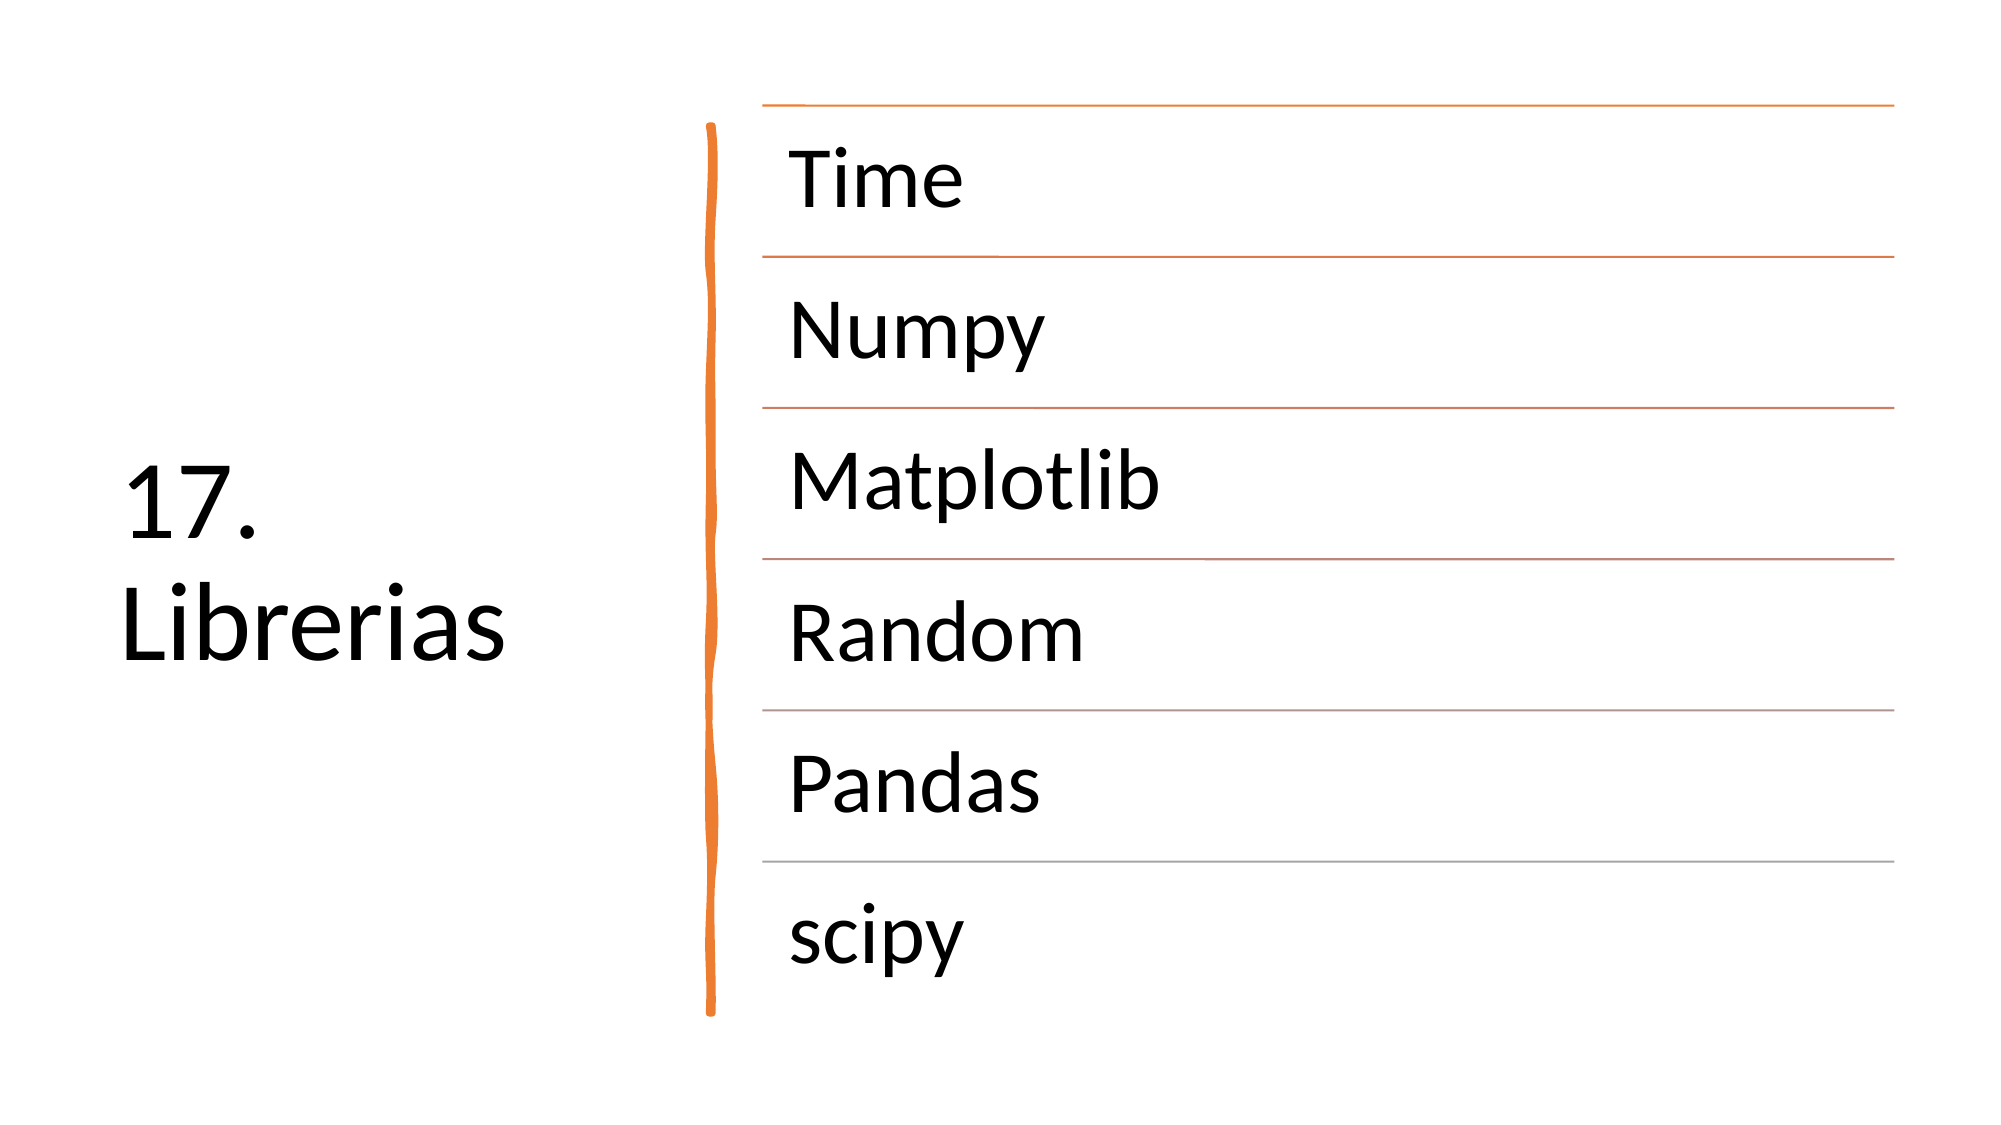

Time
Numpy
Matplotlib
Random
Pandas
scipy
# 17. Librerias